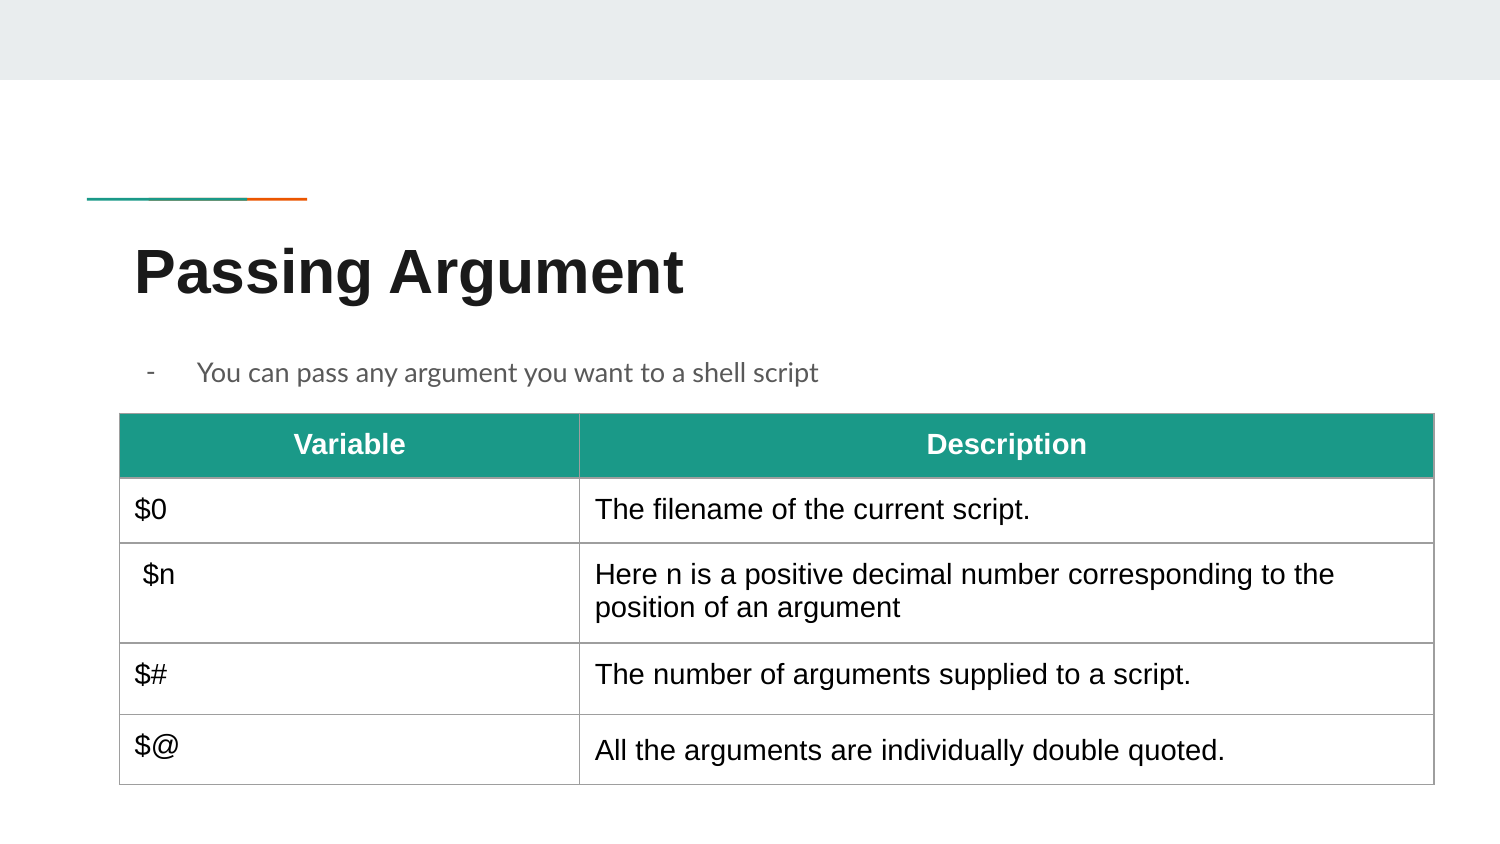

# Passing Argument
You can pass any argument you want to a shell script
| Variable | Description |
| --- | --- |
| $0 | The filename of the current script. |
| $n | Here n is a positive decimal number corresponding to the position of an argument |
| $# | The number of arguments supplied to a script. |
| $@ | All the arguments are individually double quoted. |